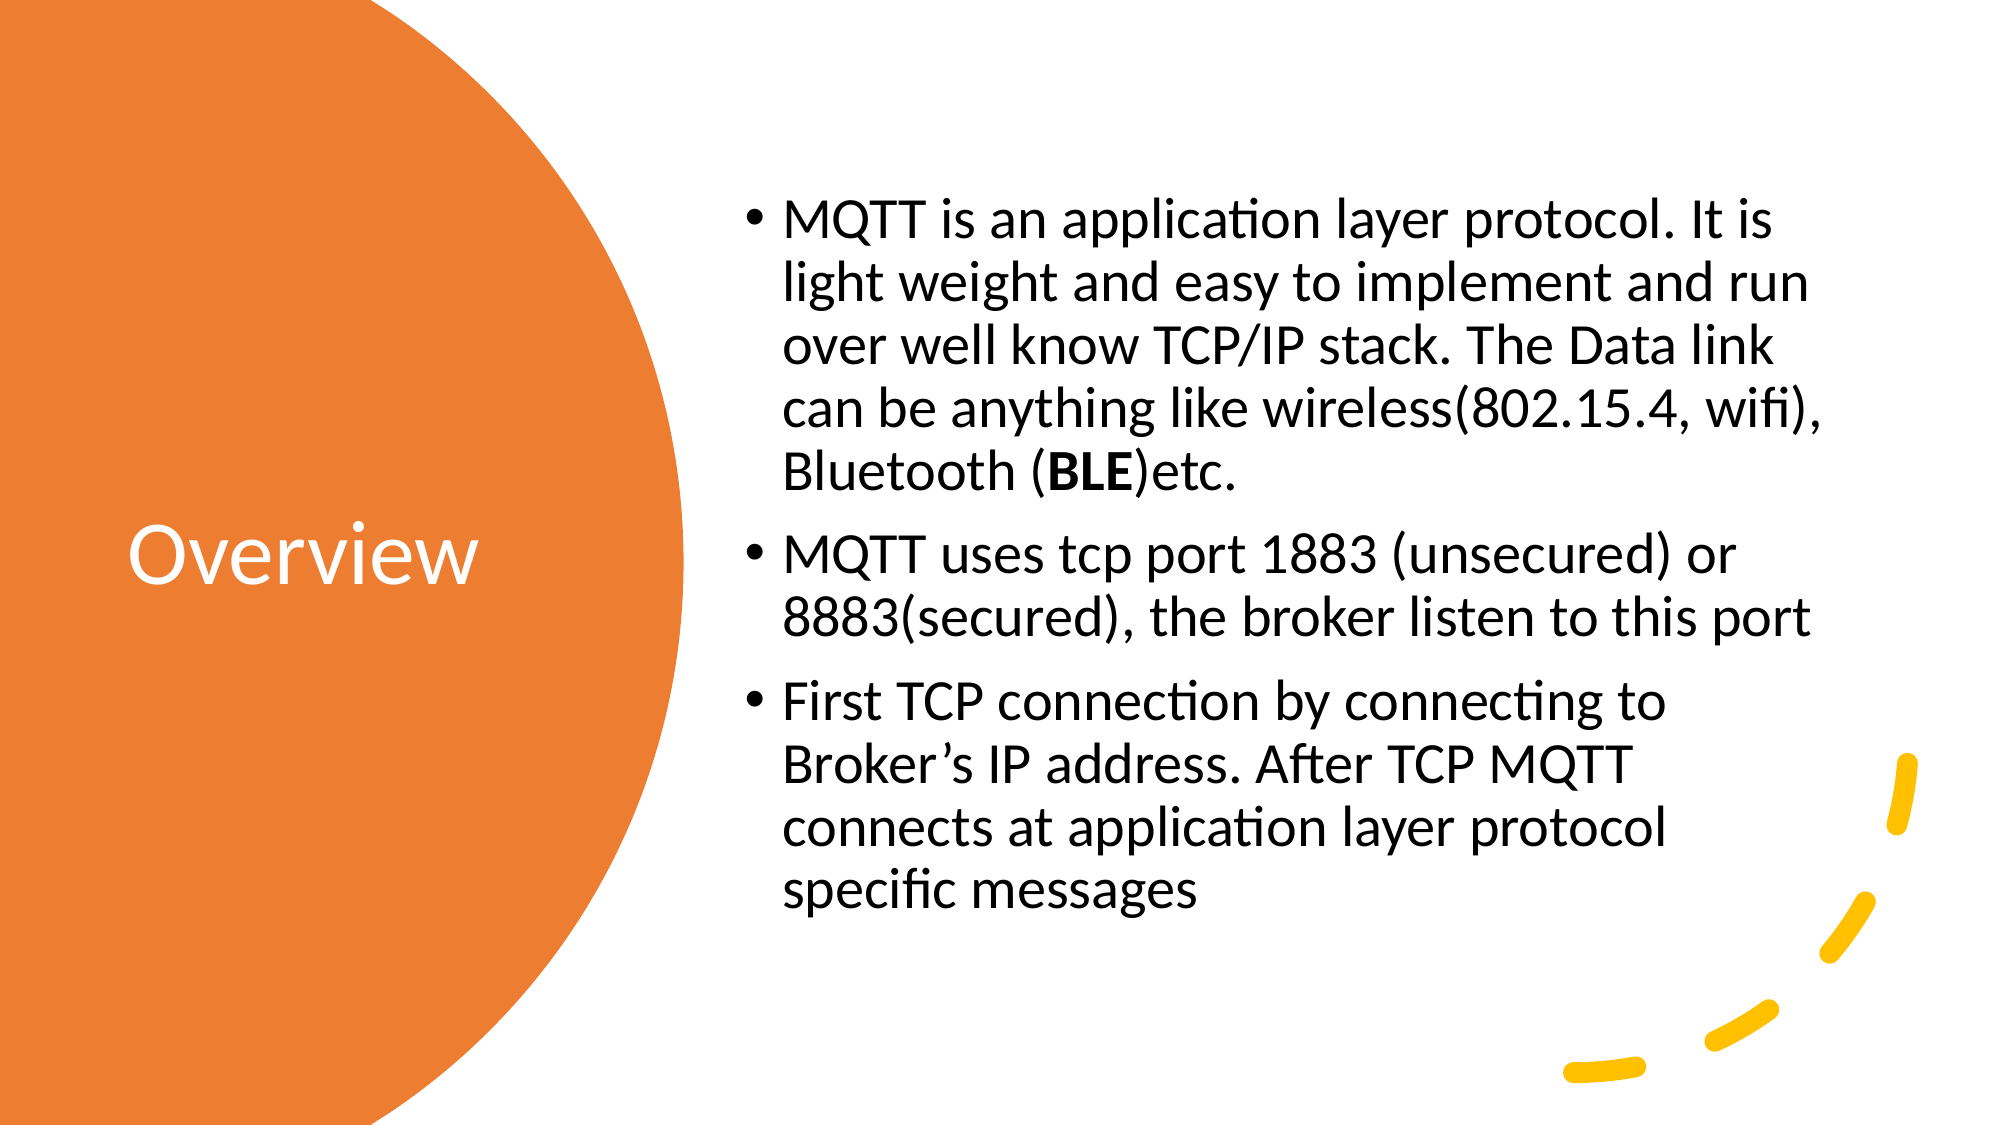

MQTT is an application layer protocol. It is light weight and easy to implement and run over well know TCP/IP stack. The Data link can be anything like wireless(802.15.4, wifi), Bluetooth (BLE)etc.
MQTT uses tcp port 1883 (unsecured) or 8883(secured), the broker listen to this port
First TCP connection by connecting to Broker’s IP address. After TCP MQTT connects at application layer protocol specific messages
# Overview